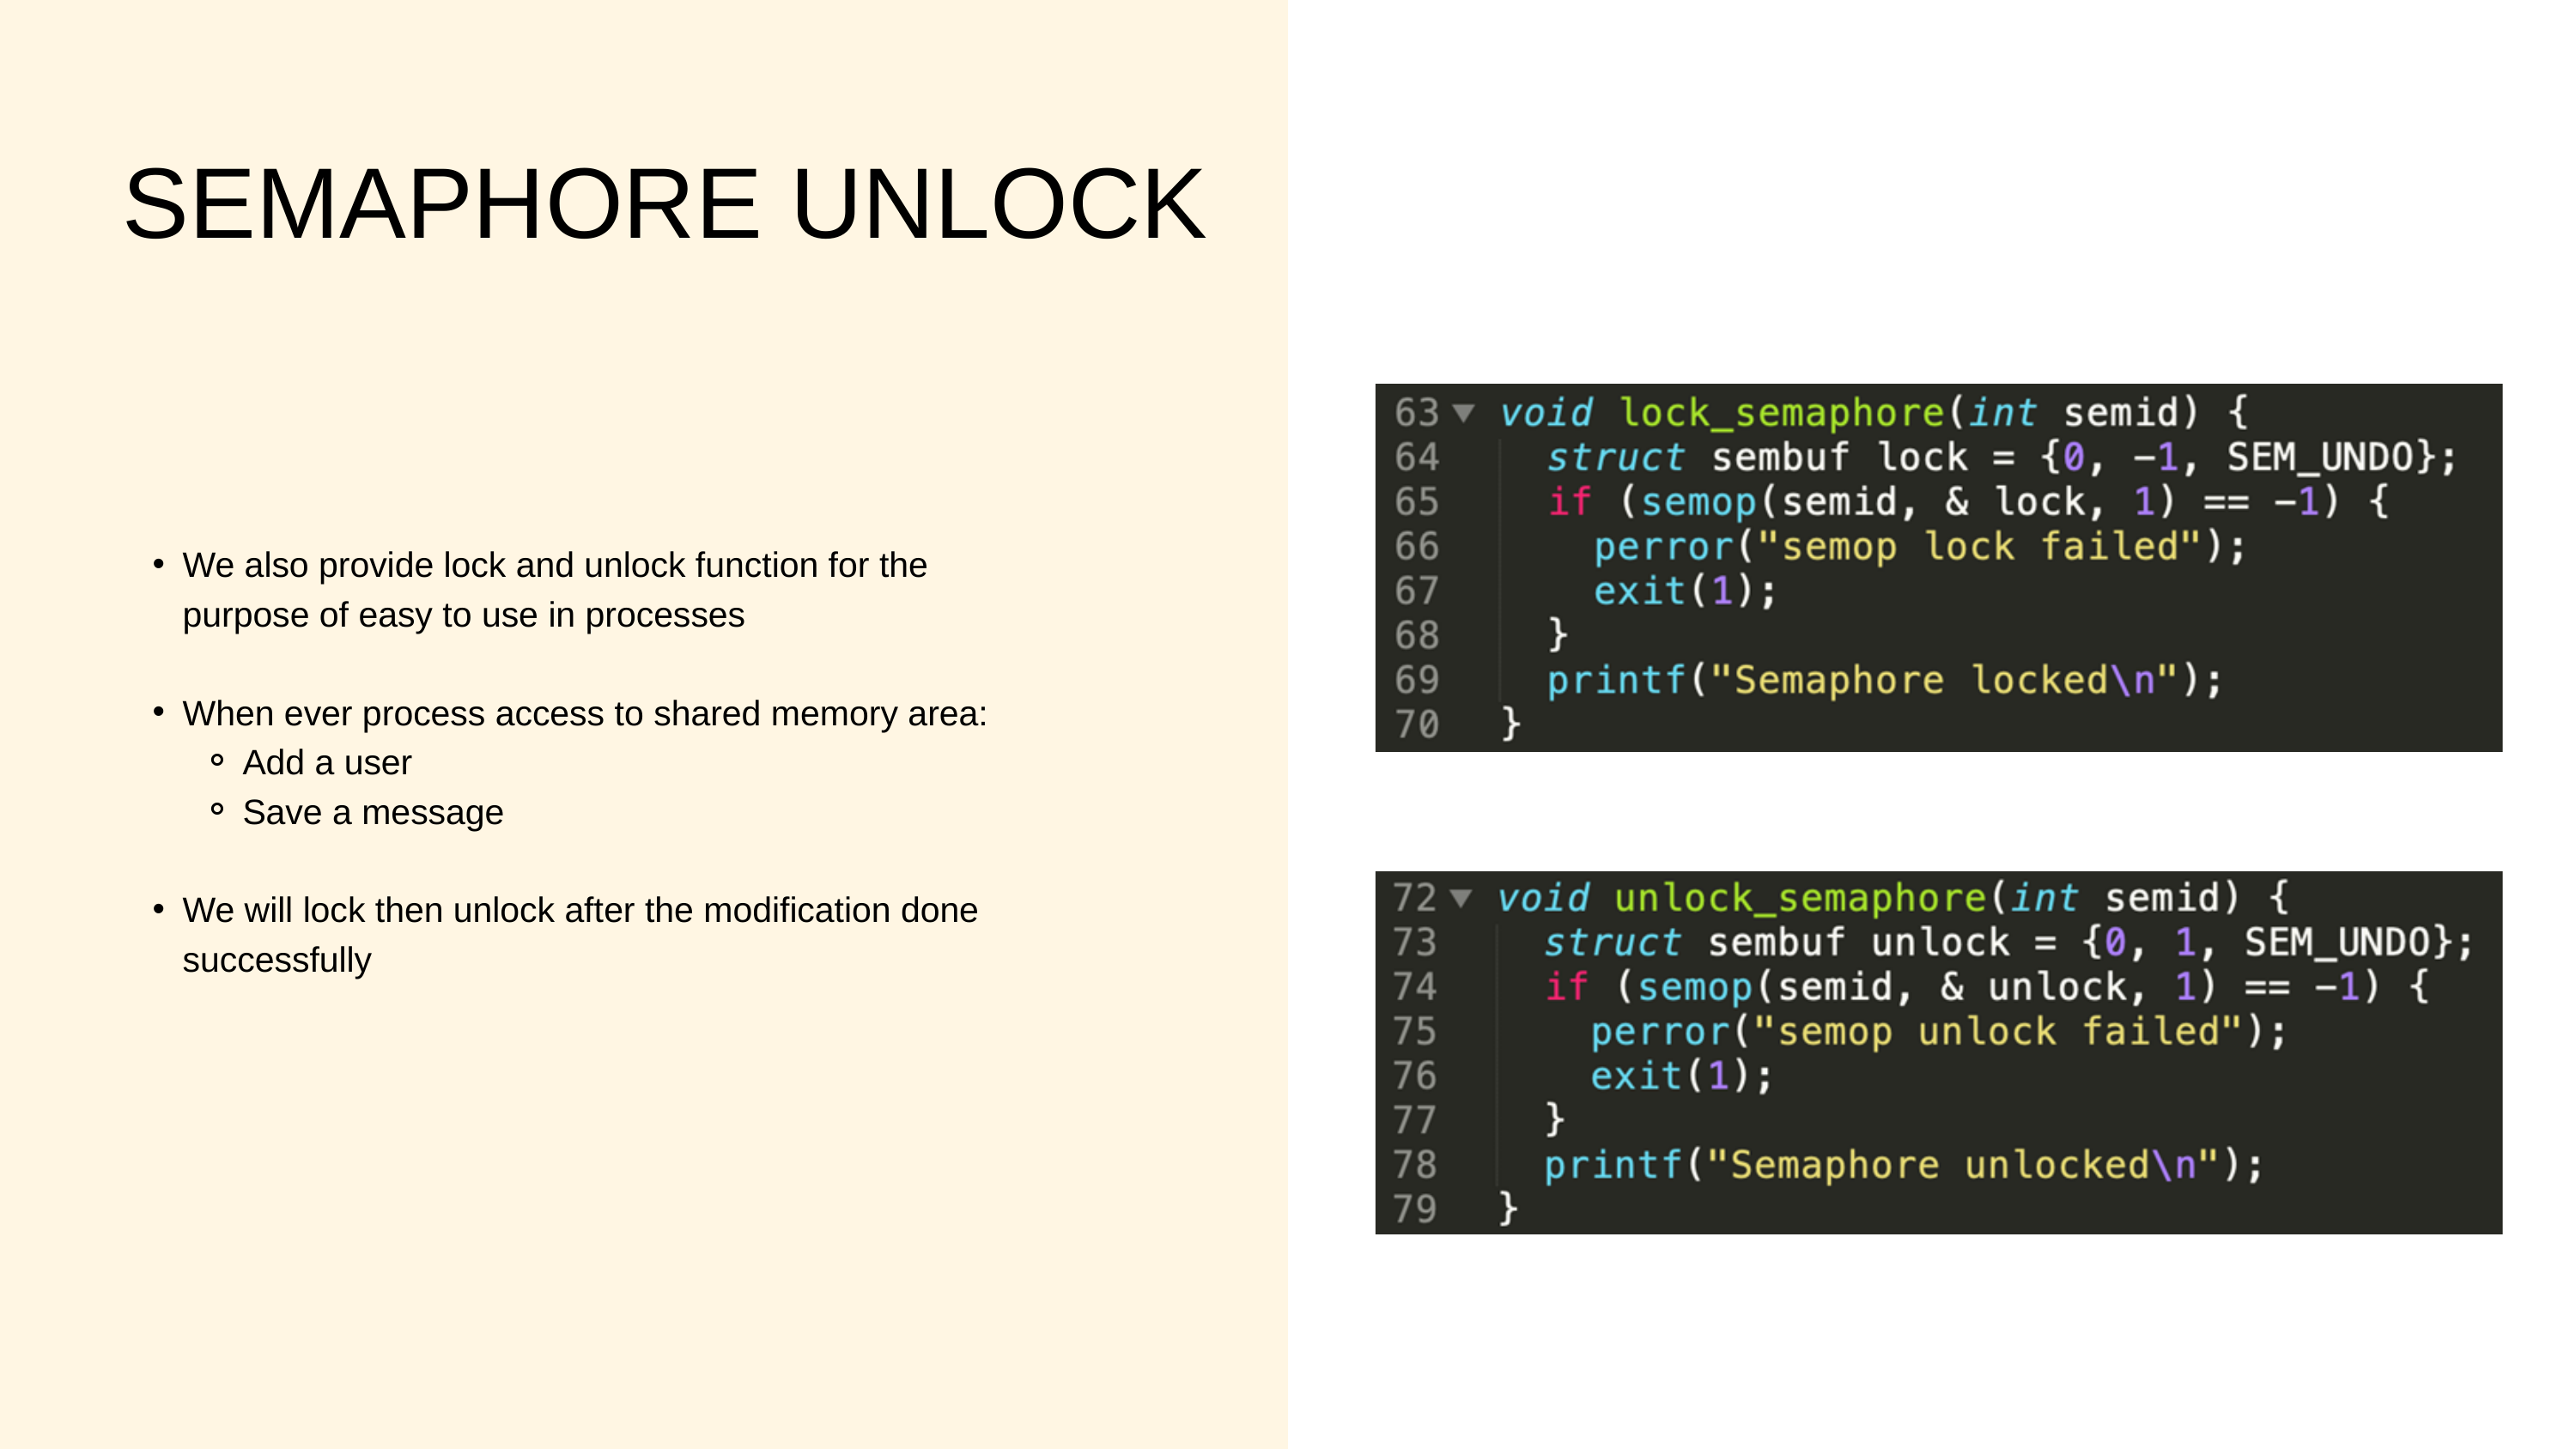

SEMAPHORE UNLOCK

We also provide lock and unlock function for the purpose of easy to use in processes

When ever process access to shared memory area:
Add a user
Save a message

We will lock then unlock after the modification done successfully